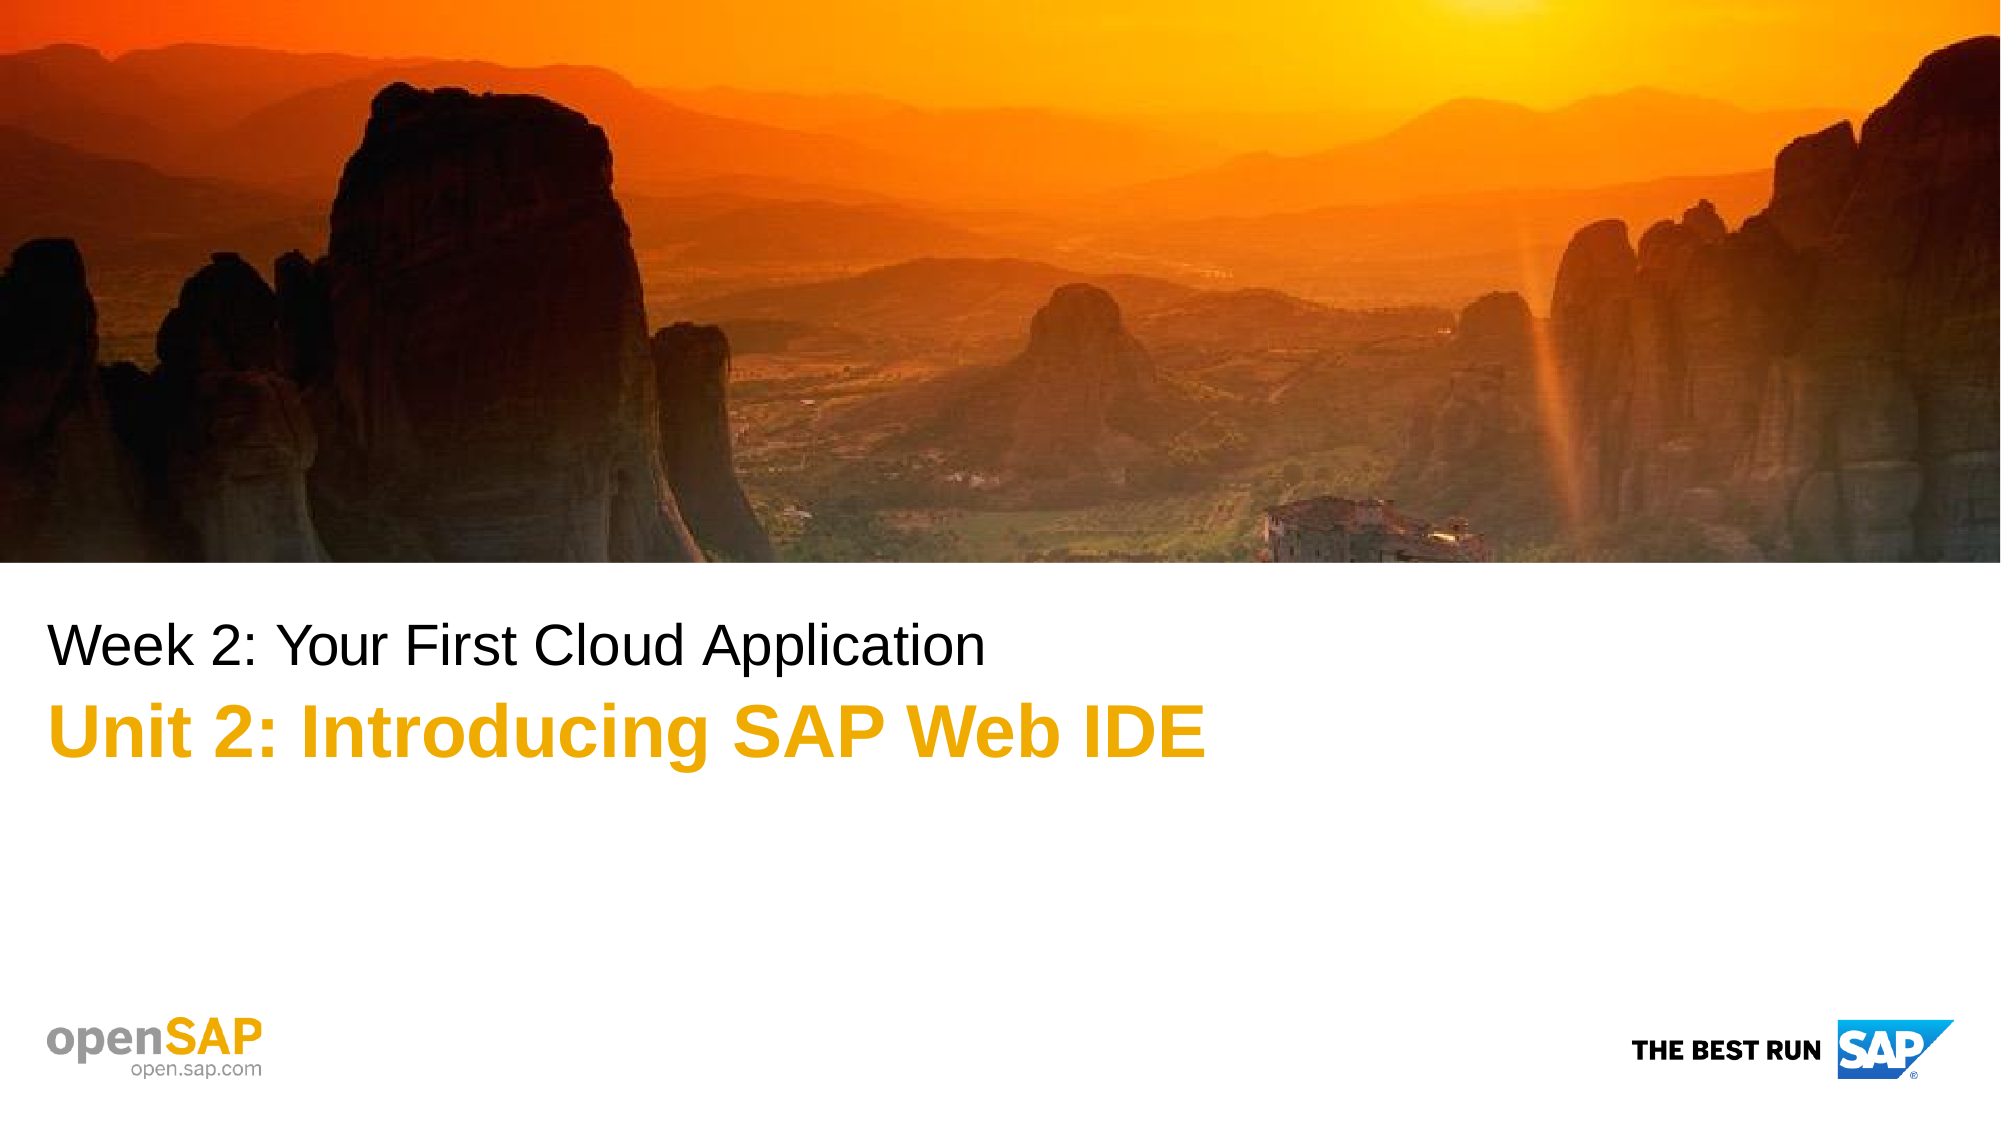

Week 2: Your First Cloud Application
Unit 2: Introducing SAP Web IDE